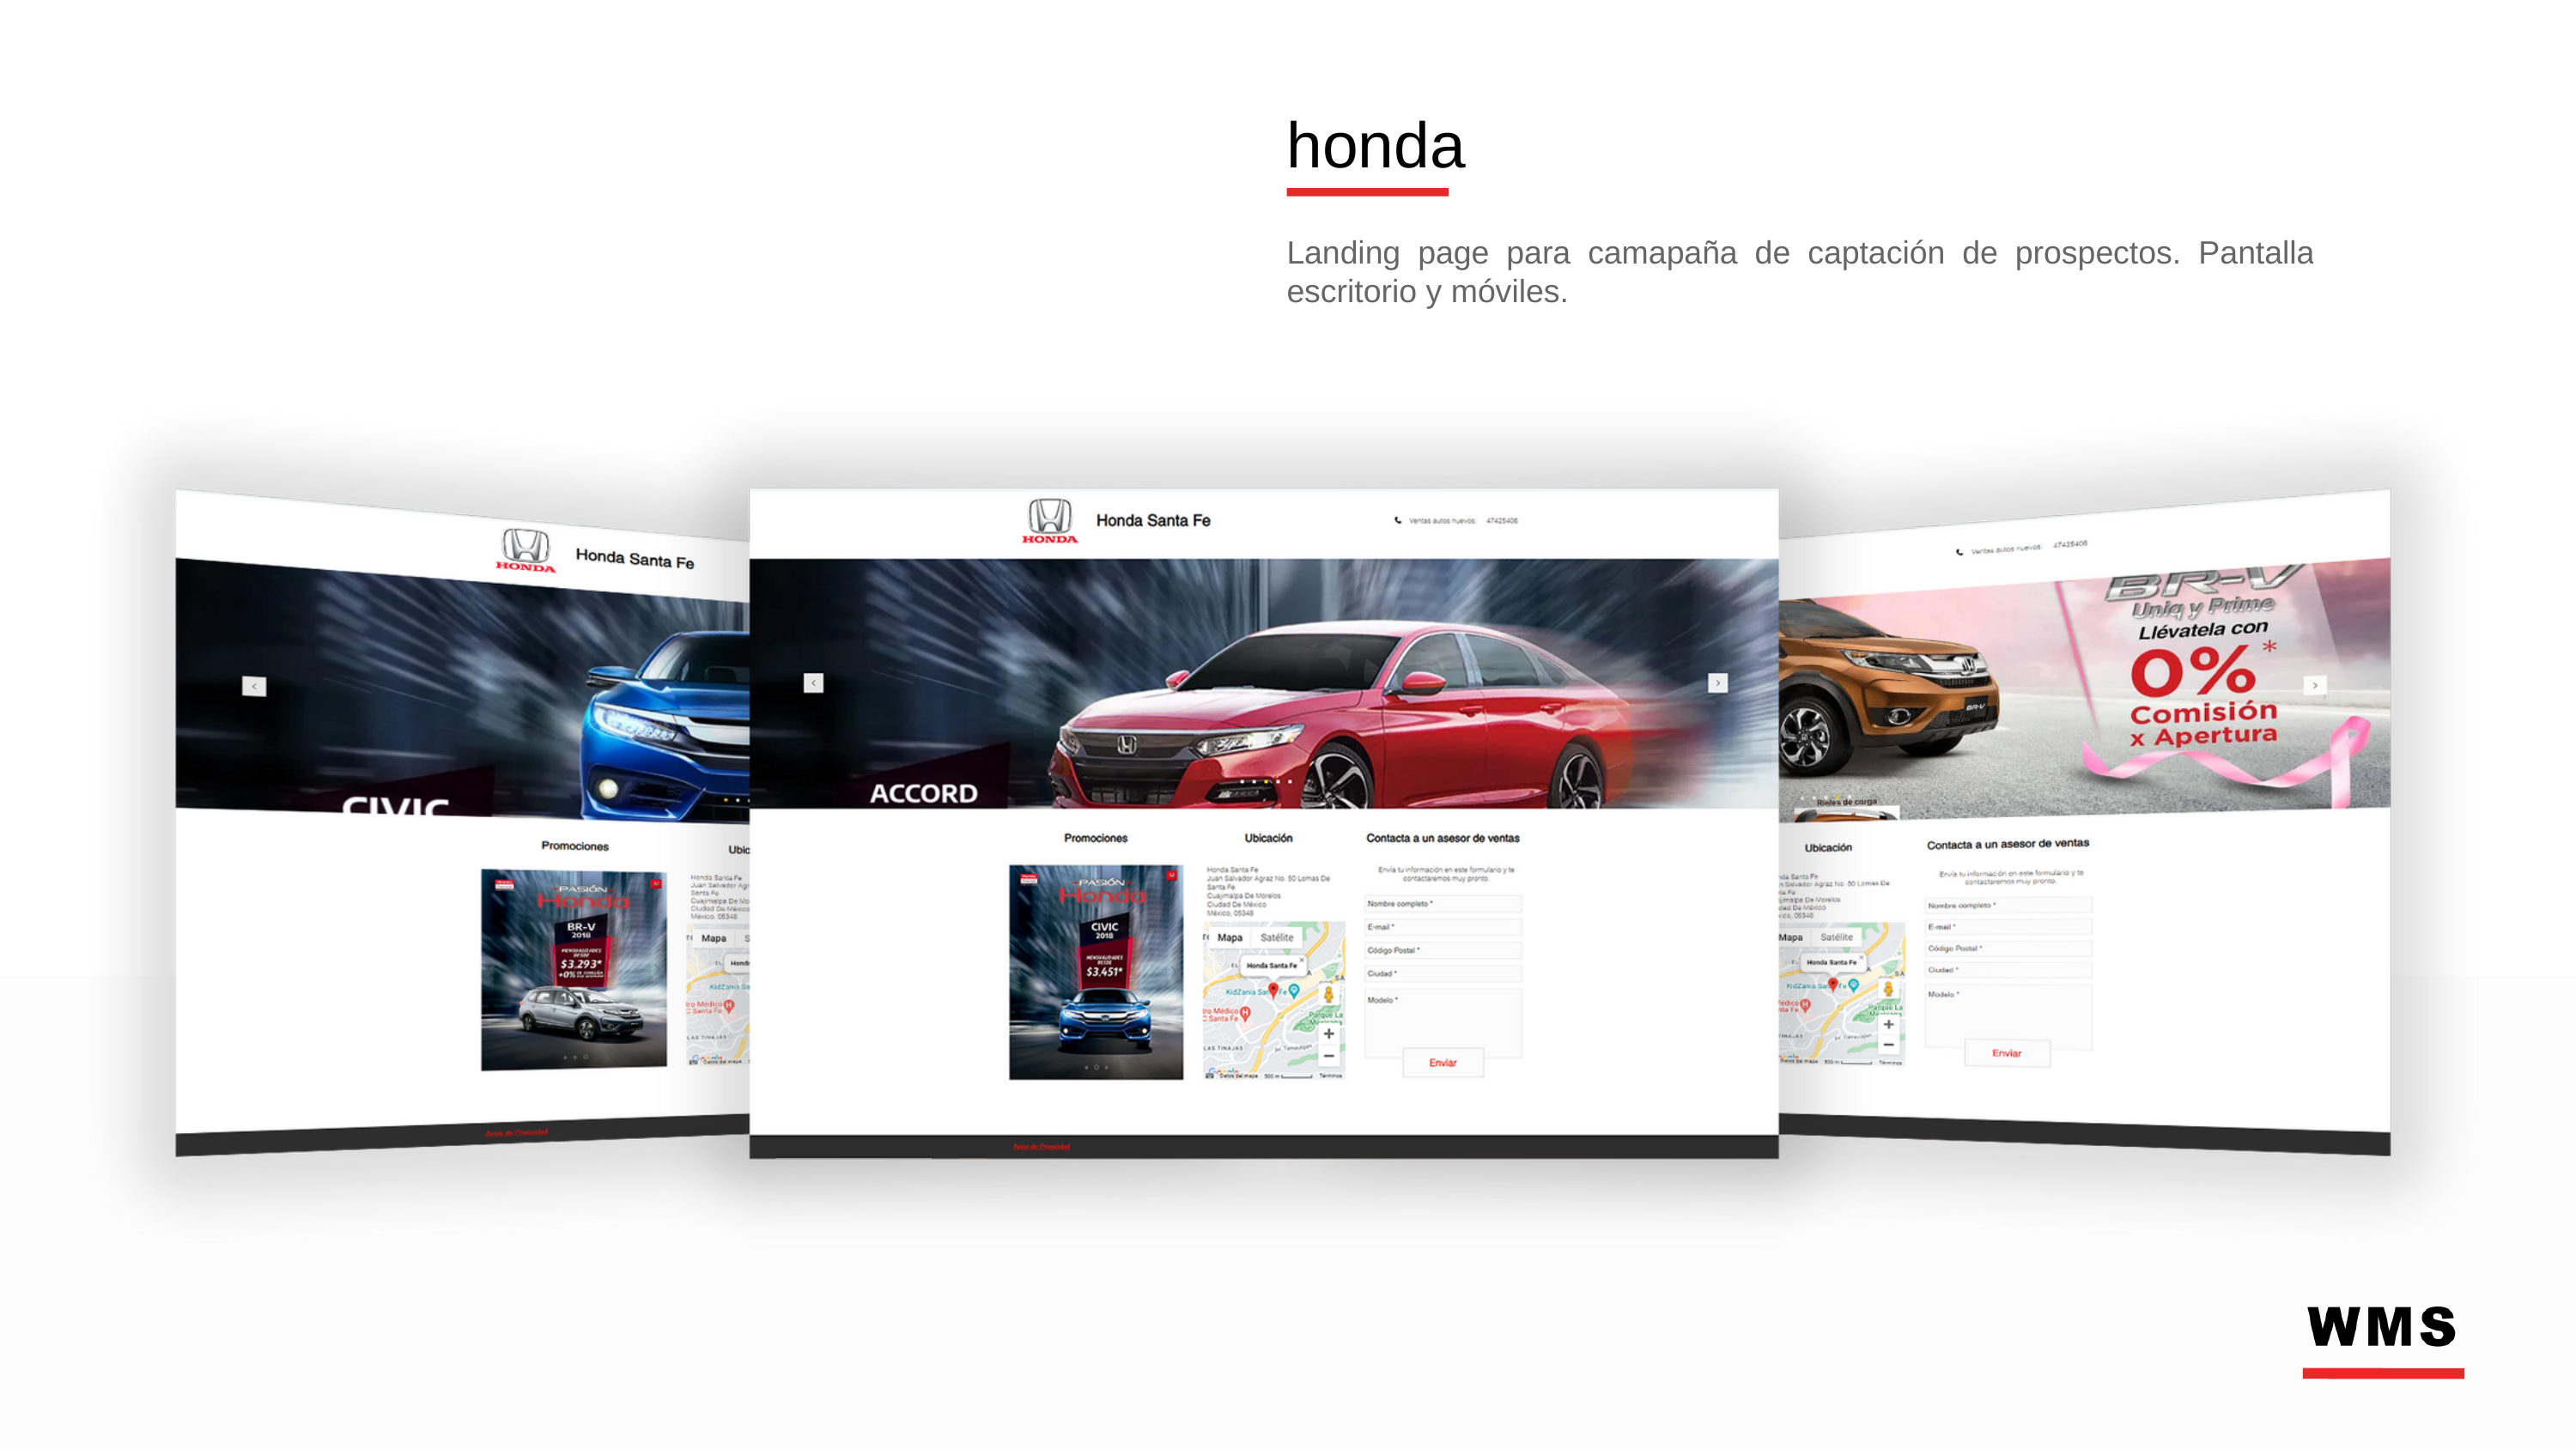

honda

Landing page para camapaña de captación de prospectos. Pantallas de escritorio y móviles.